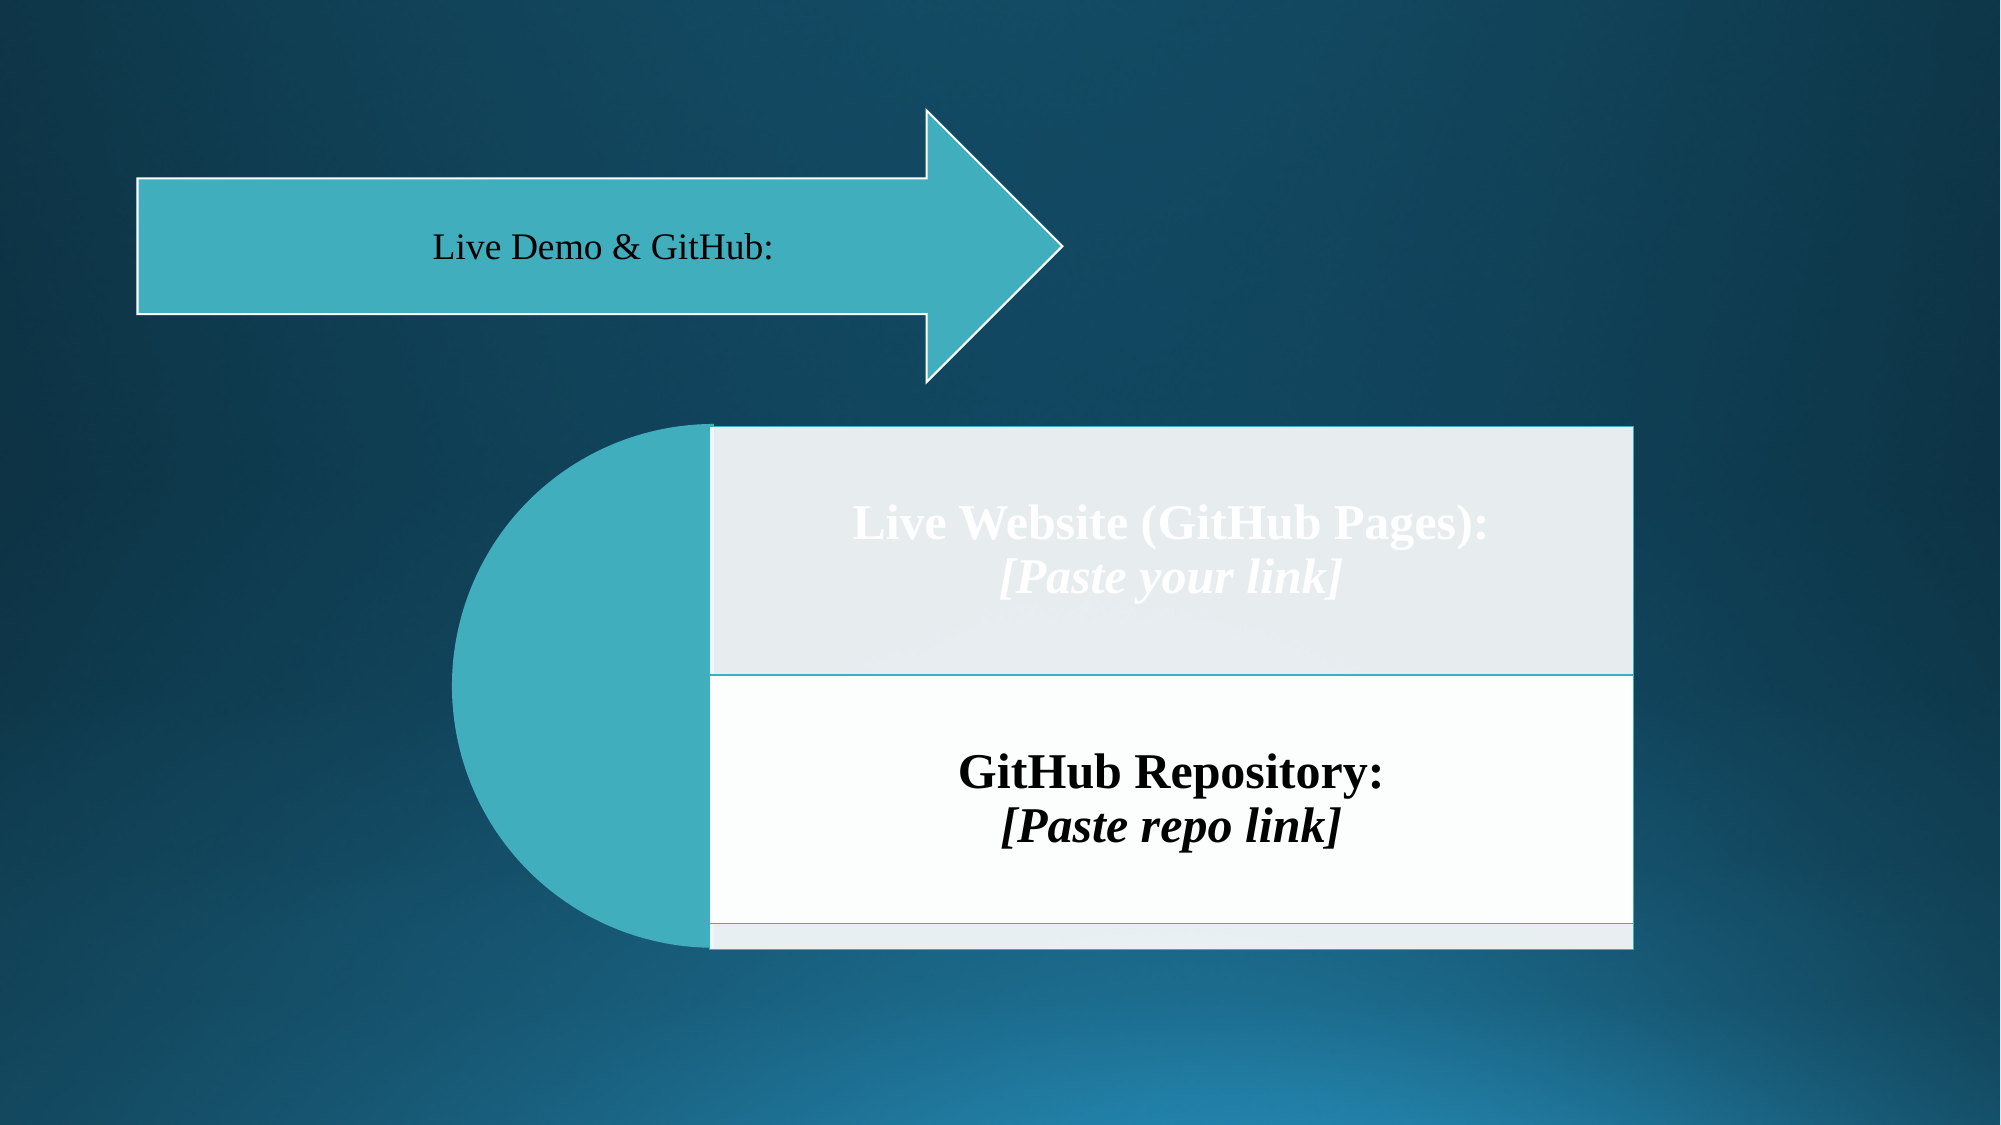

Live Demo & GitHub:
Live Website (GitHub Pages):
[Paste your link]
GitHub Repository:
[Paste repo link]